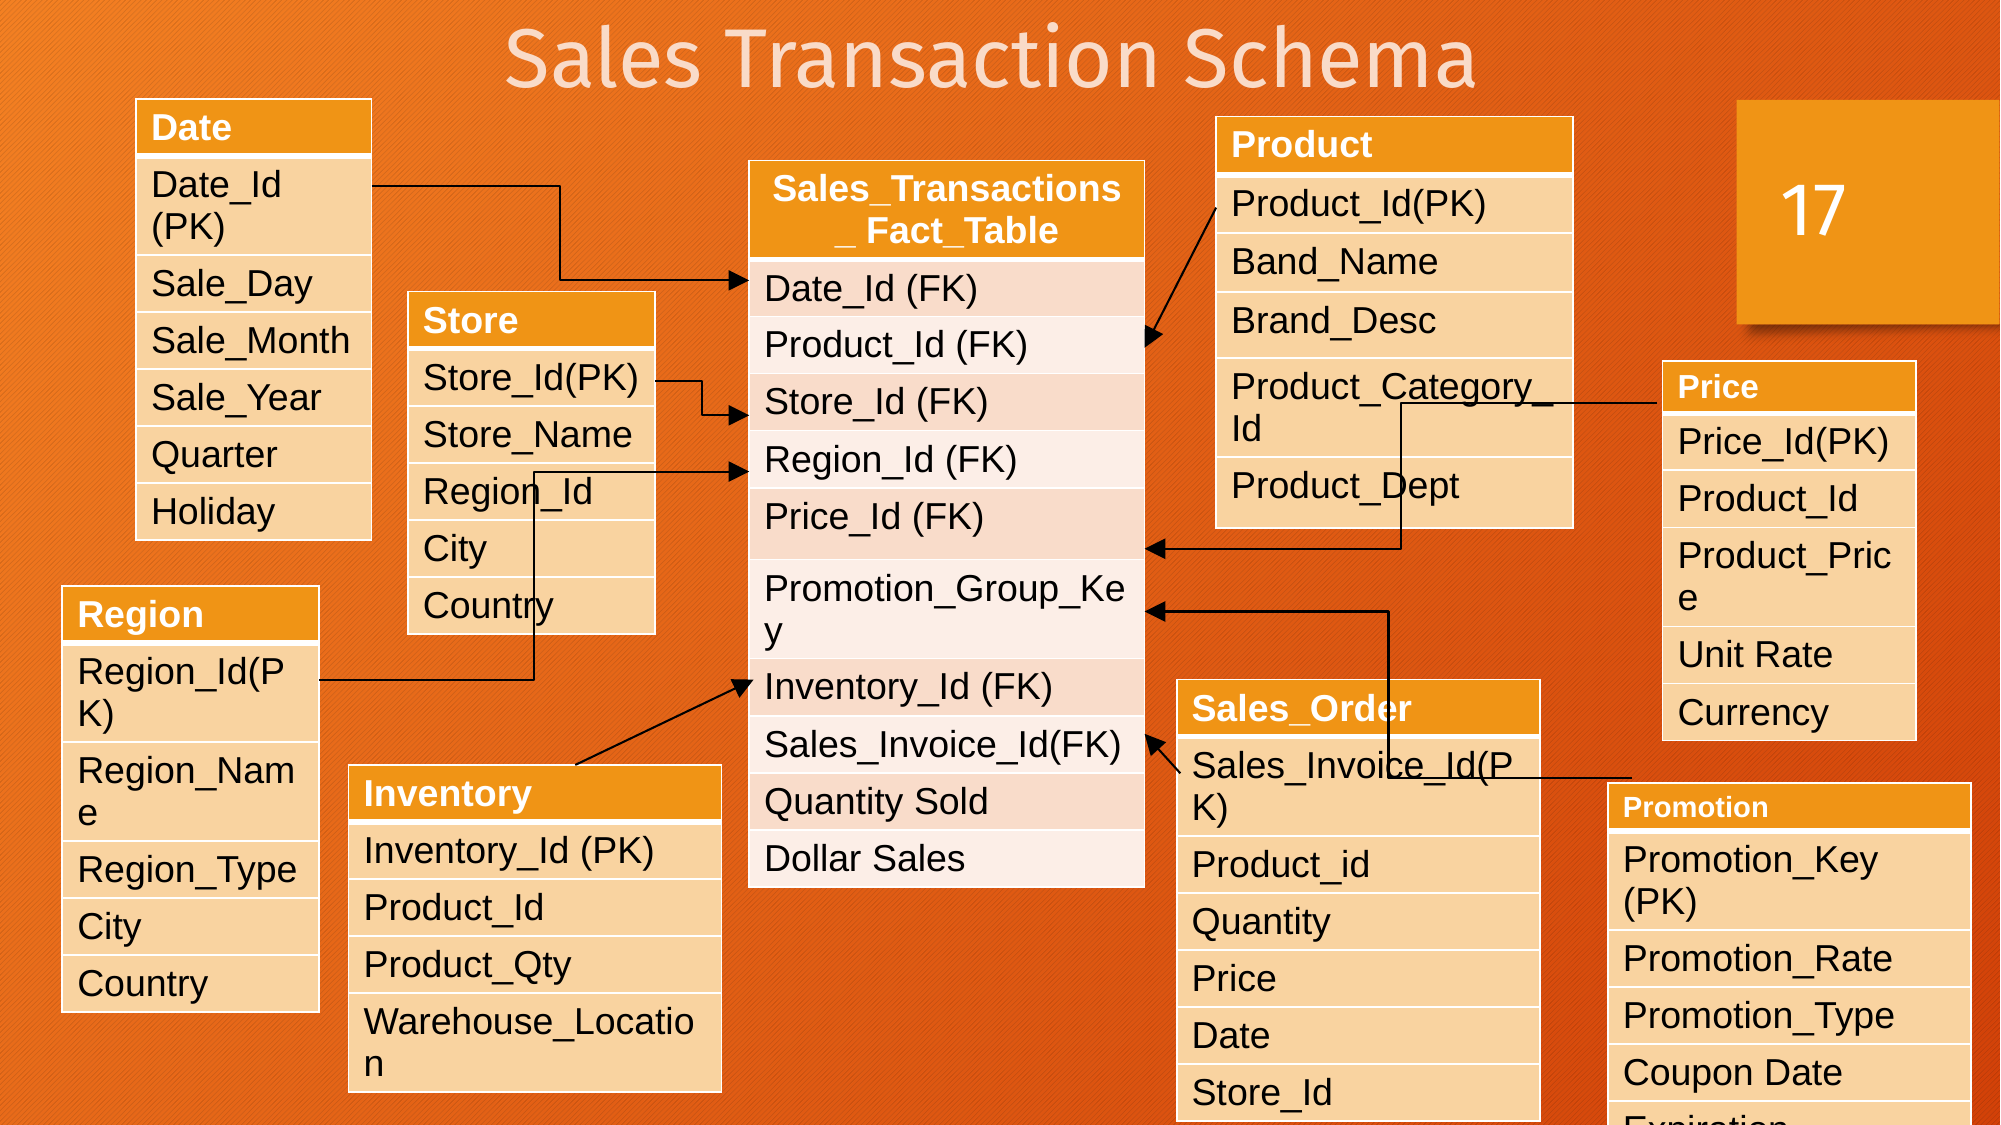

Sales Transaction Schema
| Date |
| --- |
| Date\_Id (PK) |
| Sale\_Day |
| Sale\_Month |
| Sale\_Year |
| Quarter |
| Holiday |
17
| Product |
| --- |
| Product\_Id(PK) |
| Band\_Name |
| Brand\_Desc |
| Product\_Category\_Id |
| Product\_Dept |
| Sales\_Transactions\_ Fact\_Table |
| --- |
| Date\_Id (FK) |
| Product\_Id (FK) |
| Store\_Id (FK) |
| Region\_Id (FK) |
| Price\_Id (FK) |
| Promotion\_Group\_Key |
| Inventory\_Id (FK) |
| Sales\_Invoice\_Id(FK) |
| Quantity Sold |
| Dollar Sales |
| Store |
| --- |
| Store\_Id(PK) |
| Store\_Name |
| Region\_Id |
| City |
| Country |
| Price |
| --- |
| Price\_Id(PK) |
| Product\_Id |
| Product\_Price |
| Unit Rate |
| Currency |
| Region |
| --- |
| Region\_Id(PK) |
| Region\_Name |
| Region\_Type |
| City |
| Country |
| Sales\_Order |
| --- |
| Sales\_Invoice\_Id(PK) |
| Product\_id |
| Quantity |
| Price |
| Date |
| Store\_Id |
| Inventory |
| --- |
| Inventory\_Id (PK) |
| Product\_Id |
| Product\_Qty |
| Warehouse\_Location |
| Promotion |
| --- |
| Promotion\_Key (PK) |
| Promotion\_Rate |
| Promotion\_Type |
| Coupon Date |
| Expiration |